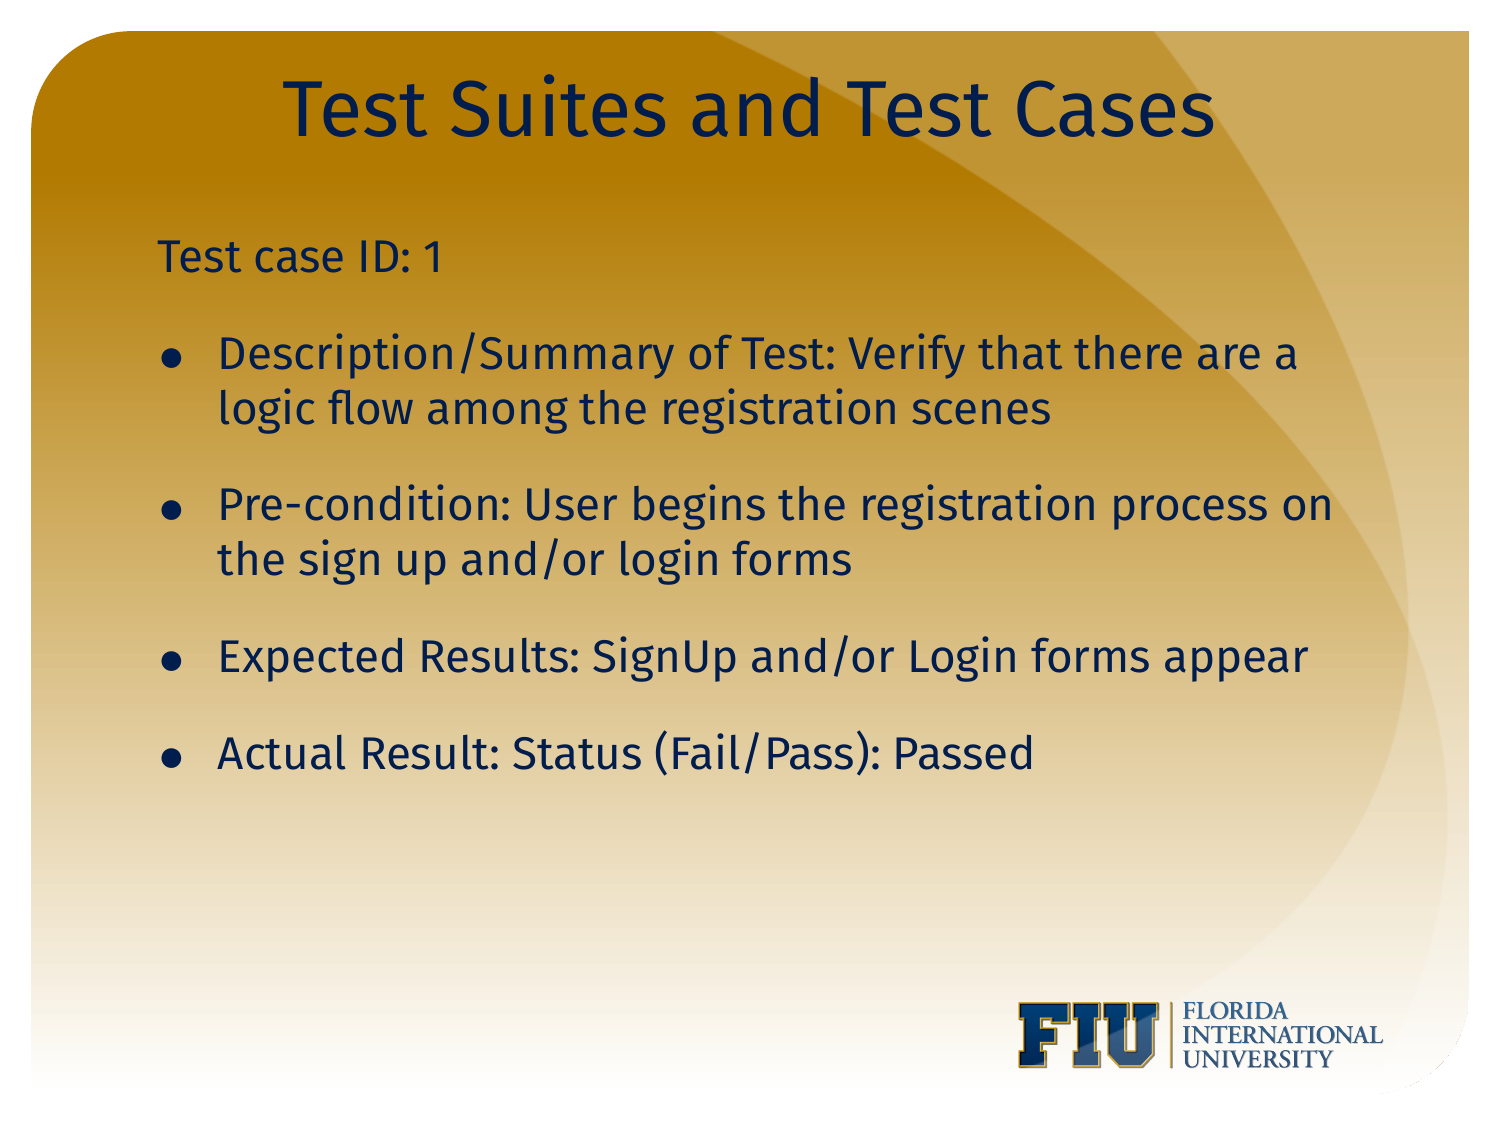

# Test Suites and Test Cases
Test case ID: 1
Description/Summary of Test: Verify that there are a logic flow among the registration scenes
Pre-condition: User begins the registration process on the sign up and/or login forms
Expected Results: SignUp and/or Login forms appear
Actual Result: Status (Fail/Pass): Passed